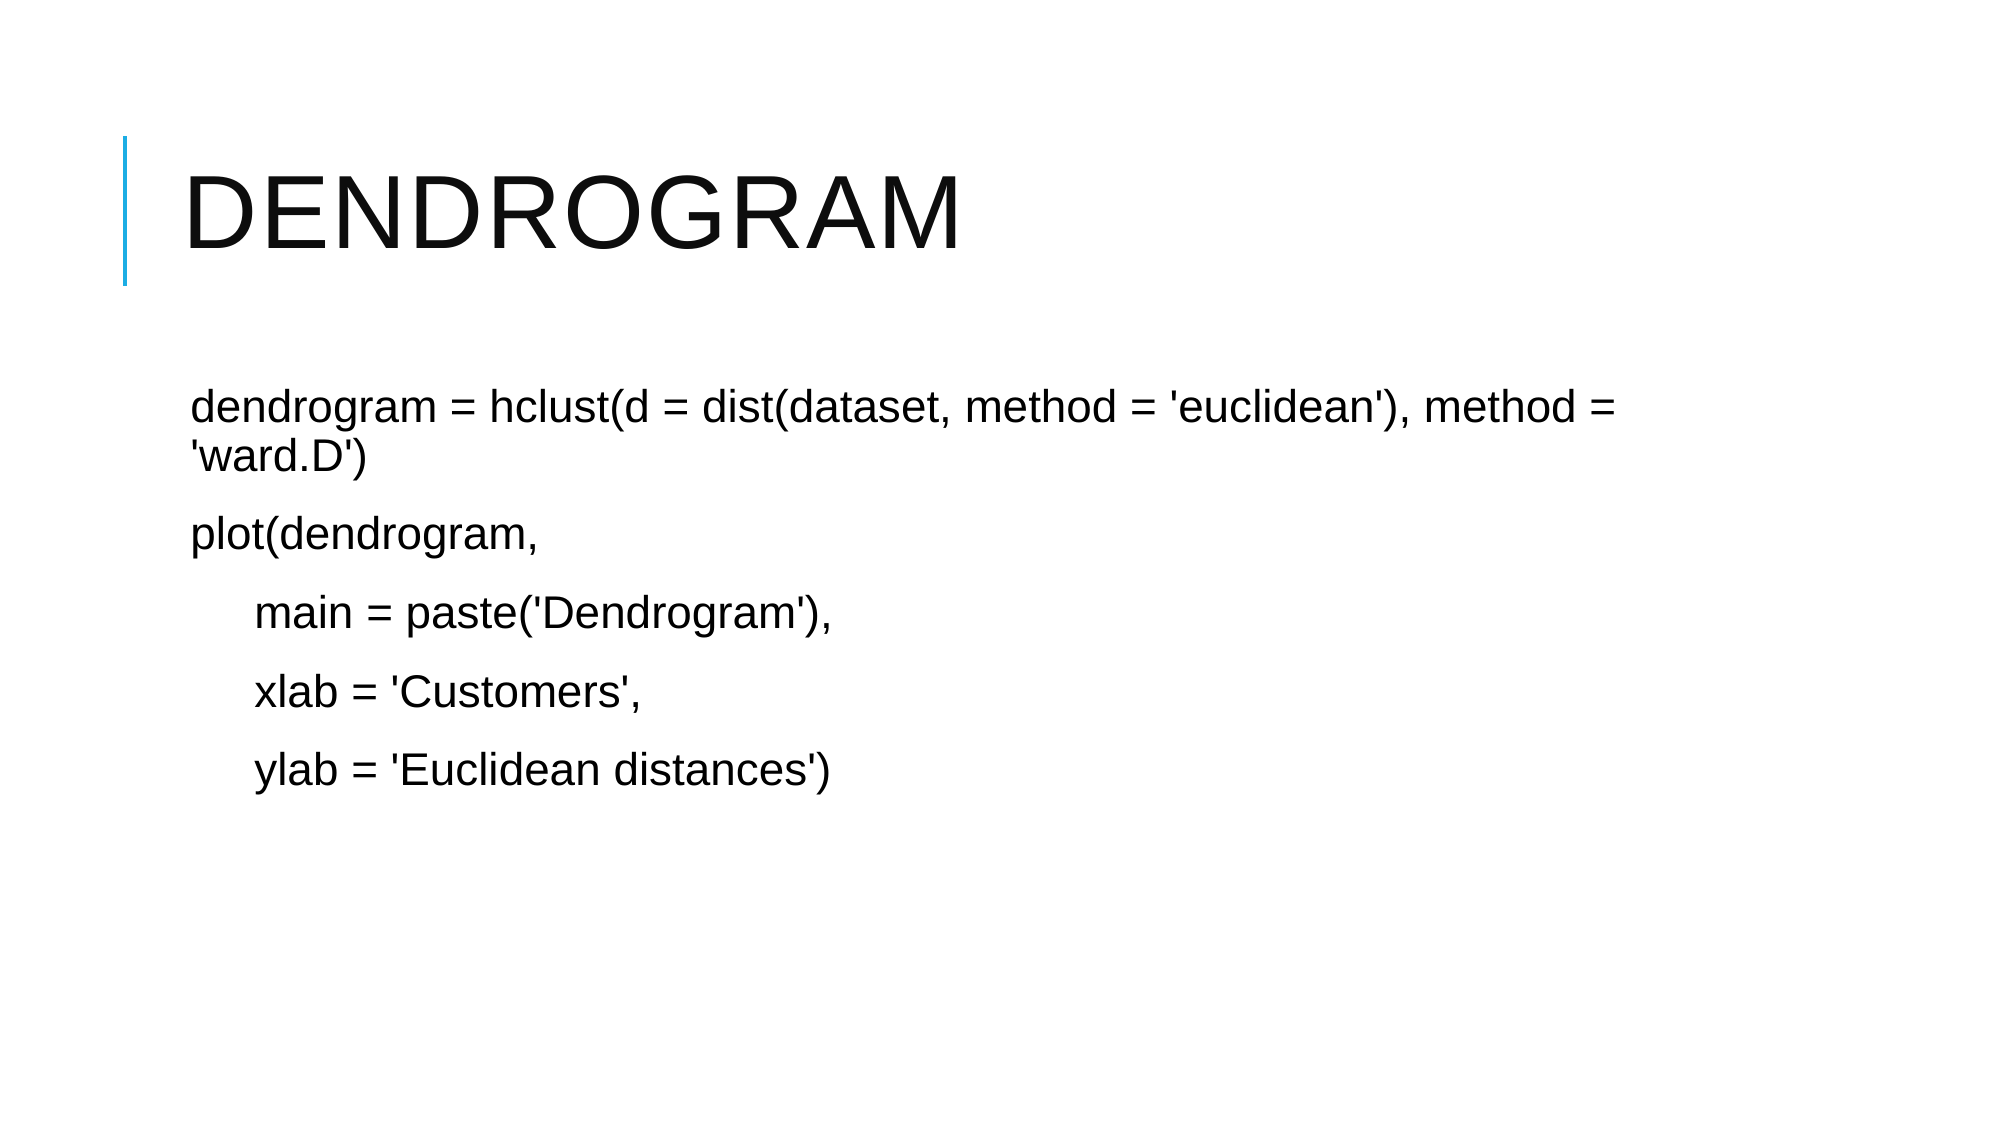

# dendrogram
dendrogram = hclust(d = dist(dataset, method = 'euclidean'), method = 'ward.D')
plot(dendrogram,
     main = paste('Dendrogram'),
     xlab = 'Customers',
     ylab = 'Euclidean distances')